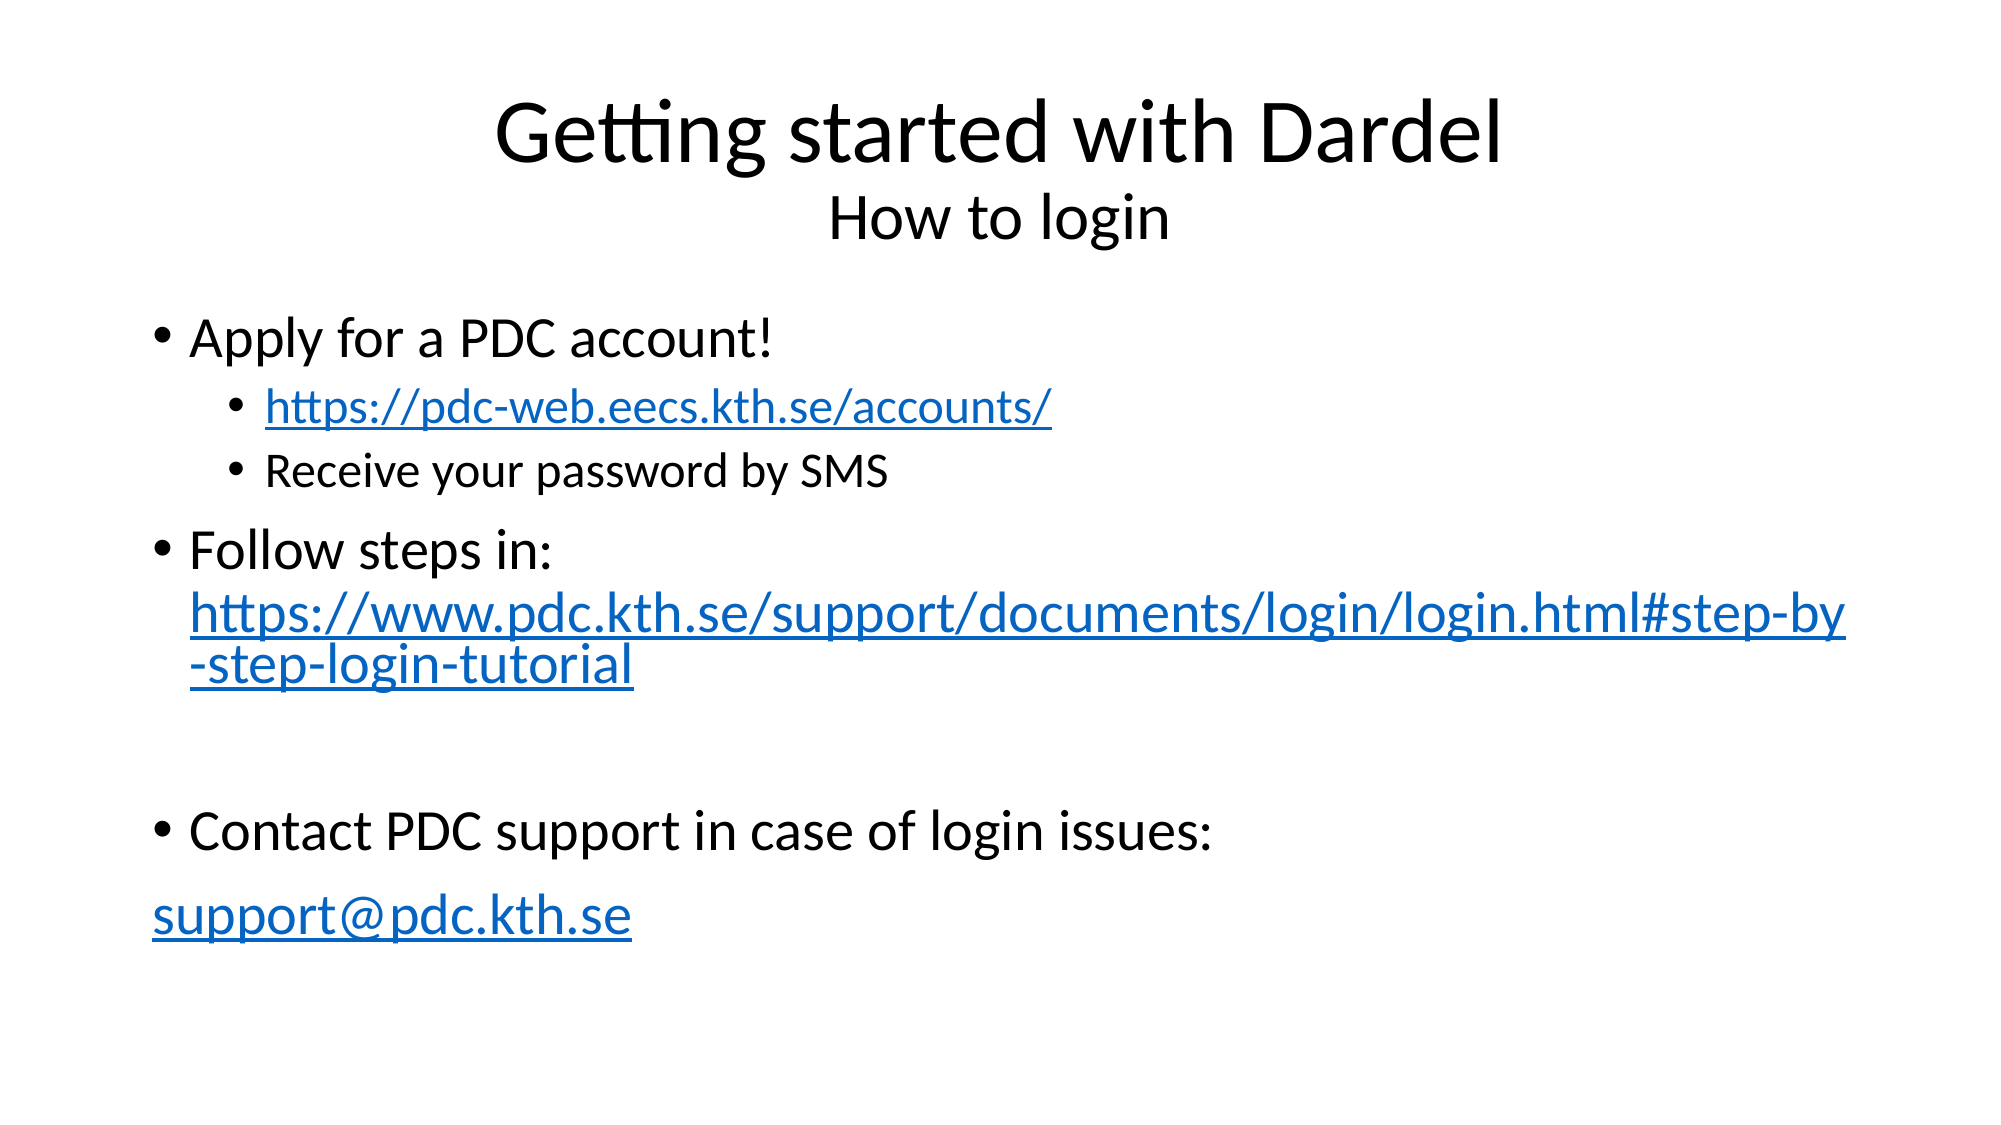

# Getting started with Dardel How to login
Apply for a PDC account!
https://pdc-web.eecs.kth.se/accounts/
Receive your password by SMS
Follow steps in: https://www.pdc.kth.se/support/documents/login/login.html#step-by-step-login-tutorial

Contact PDC support in case of login issues:
support@pdc.kth.se